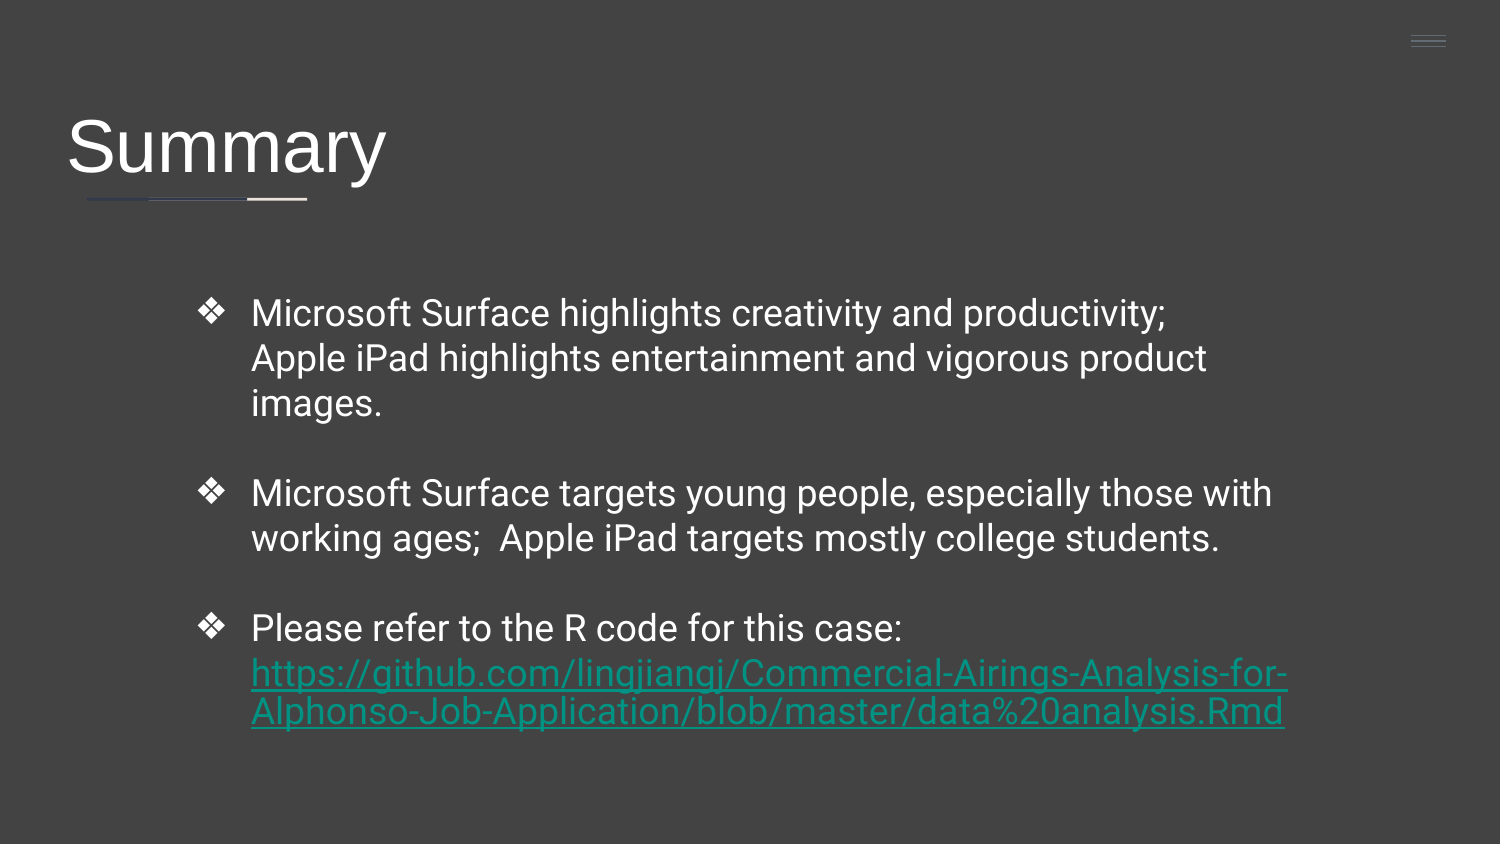

# Summary
Microsoft Surface highlights creativity and productivity;    Apple iPad highlights entertainment and vigorous product images.

Microsoft Surface targets young people, especially those with working ages;  Apple iPad targets mostly college students.

Please refer to the R code for this case:
https://github.com/lingjiangj/Commercial-Airings-Analysis-for-Alphonso-Job-Application/blob/master/data%20analysis.Rmd